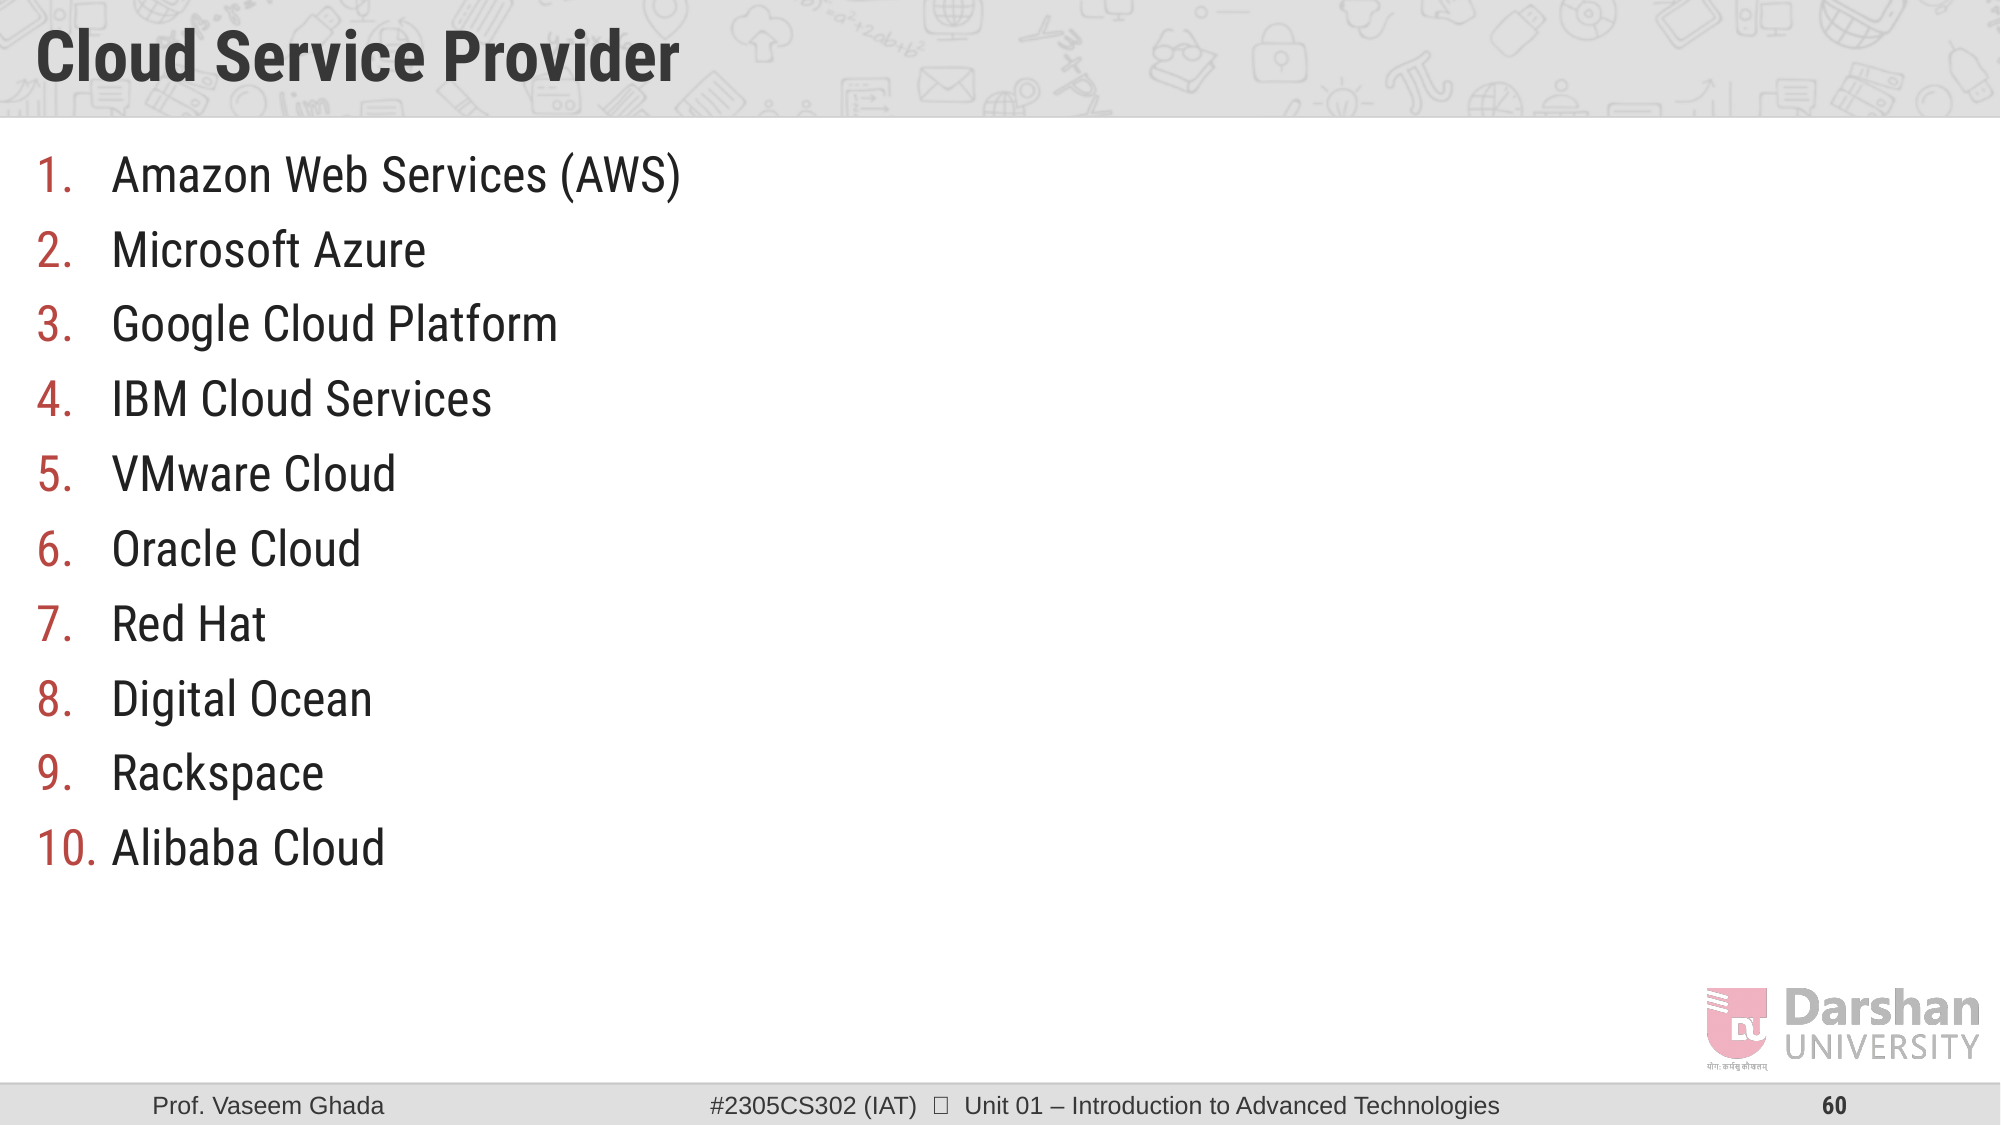

# Cloud Service Provider
Amazon Web Services (AWS)
Microsoft Azure
Google Cloud Platform
IBM Cloud Services
VMware Cloud
Oracle Cloud
Red Hat
Digital Ocean
Rackspace
Alibaba Cloud